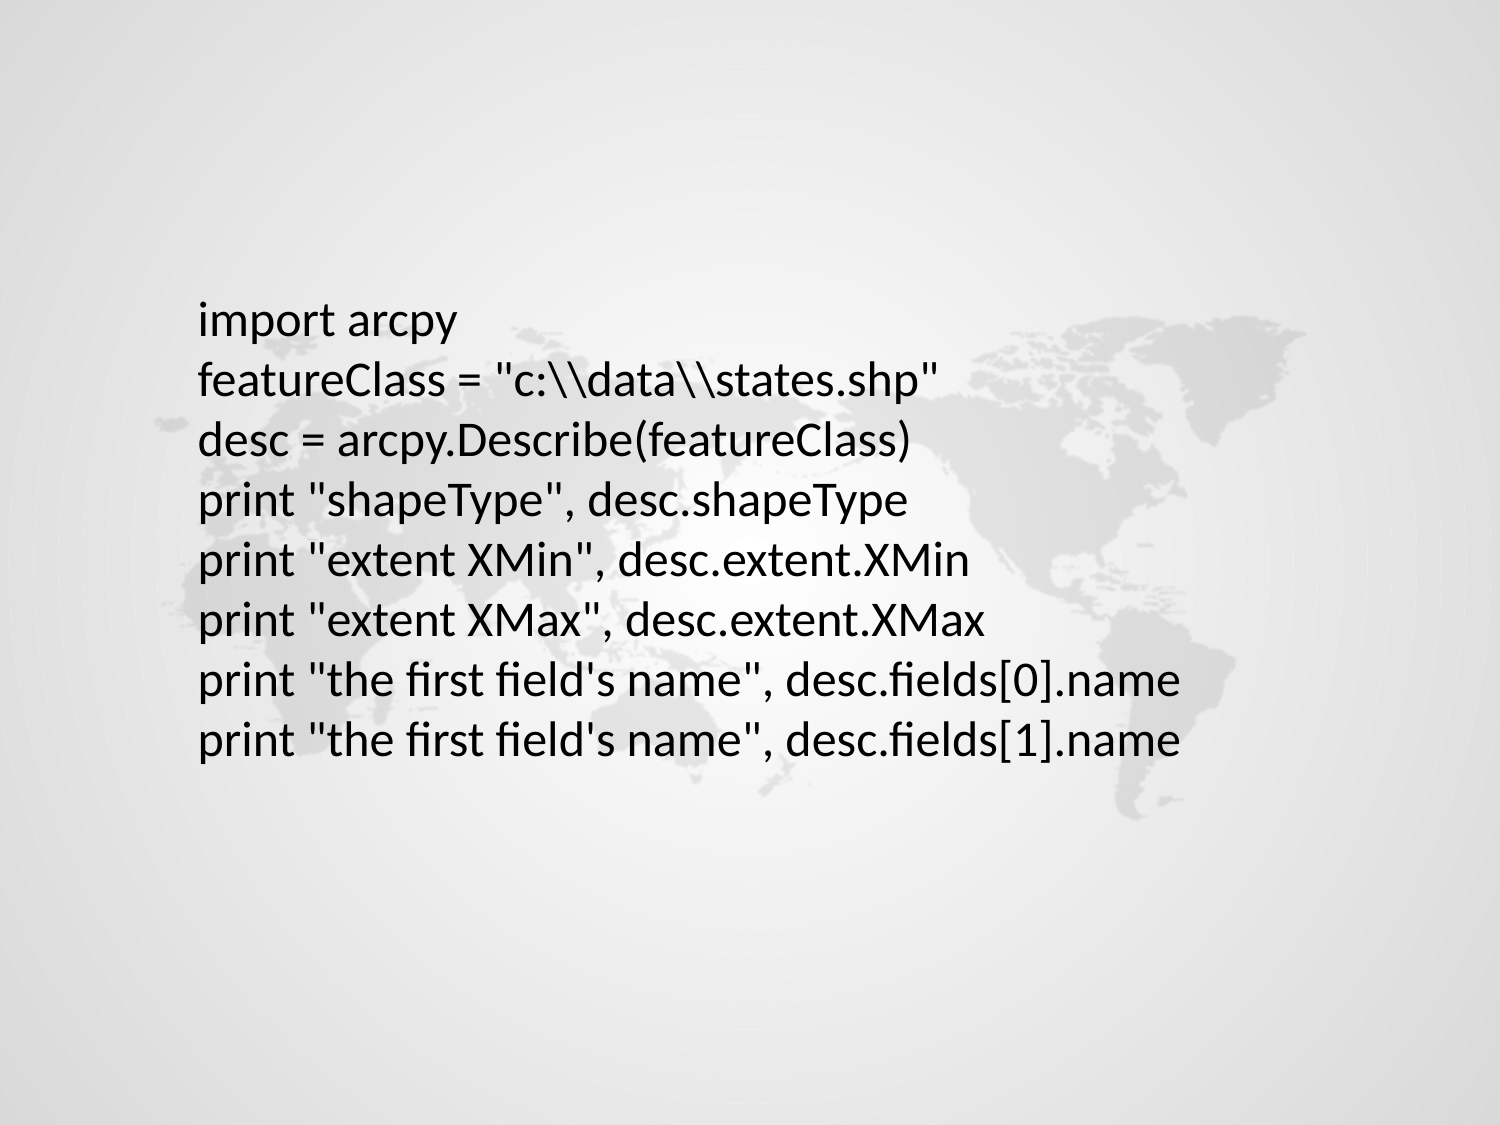

import arcpy
featureClass = "c:\\data\\states.shp"
desc = arcpy.Describe(featureClass)
print "shapeType", desc.shapeType
print "extent XMin", desc.extent.XMin
print "extent XMax", desc.extent.XMax
print "the first field's name", desc.fields[0].name
print "the first field's name", desc.fields[1].name